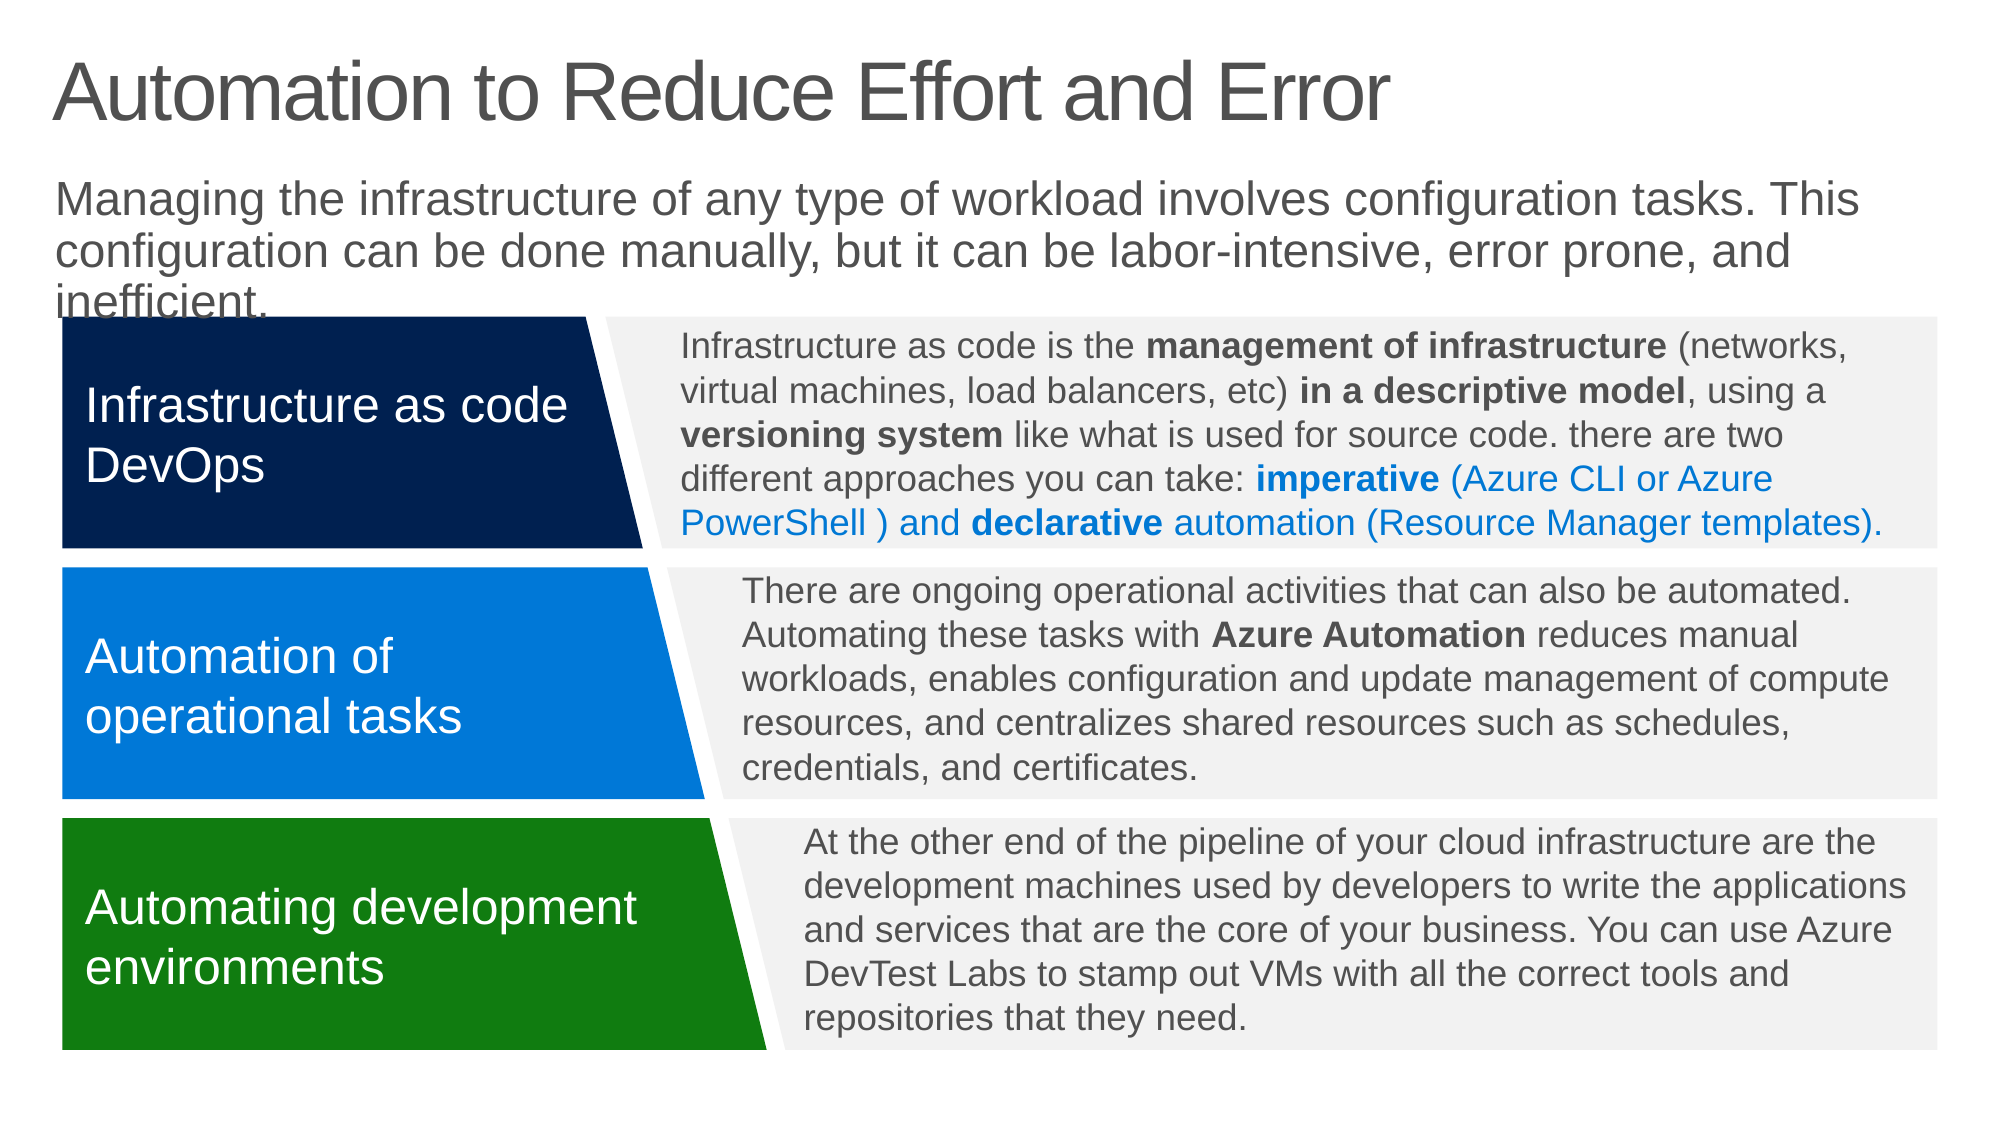

# Automation to Reduce Effort and Error
Managing the infrastructure of any type of workload involves configuration tasks. This configuration can be done manually, but it can be labor-intensive, error prone, and inefficient.

Infrastructure as code is the management of infrastructure (networks, virtual machines, load balancers, etc) in a descriptive model, using a versioning system like what is used for source code. there are two different approaches you can take: imperative (Azure CLI or Azure PowerShell ) and declarative automation (Resource Manager templates).

Infrastructure as code DevOps

Automation of
operational tasks

There are ongoing operational activities that can also be automated. Automating these tasks with Azure Automation reduces manual workloads, enables configuration and update management of compute resources, and centralizes shared resources such as schedules, credentials, and certificates.

At the other end of the pipeline of your cloud infrastructure are the development machines used by developers to write the applications and services that are the core of your business. You can use Azure DevTest Labs to stamp out VMs with all the correct tools and repositories that they need.

Automating development environments